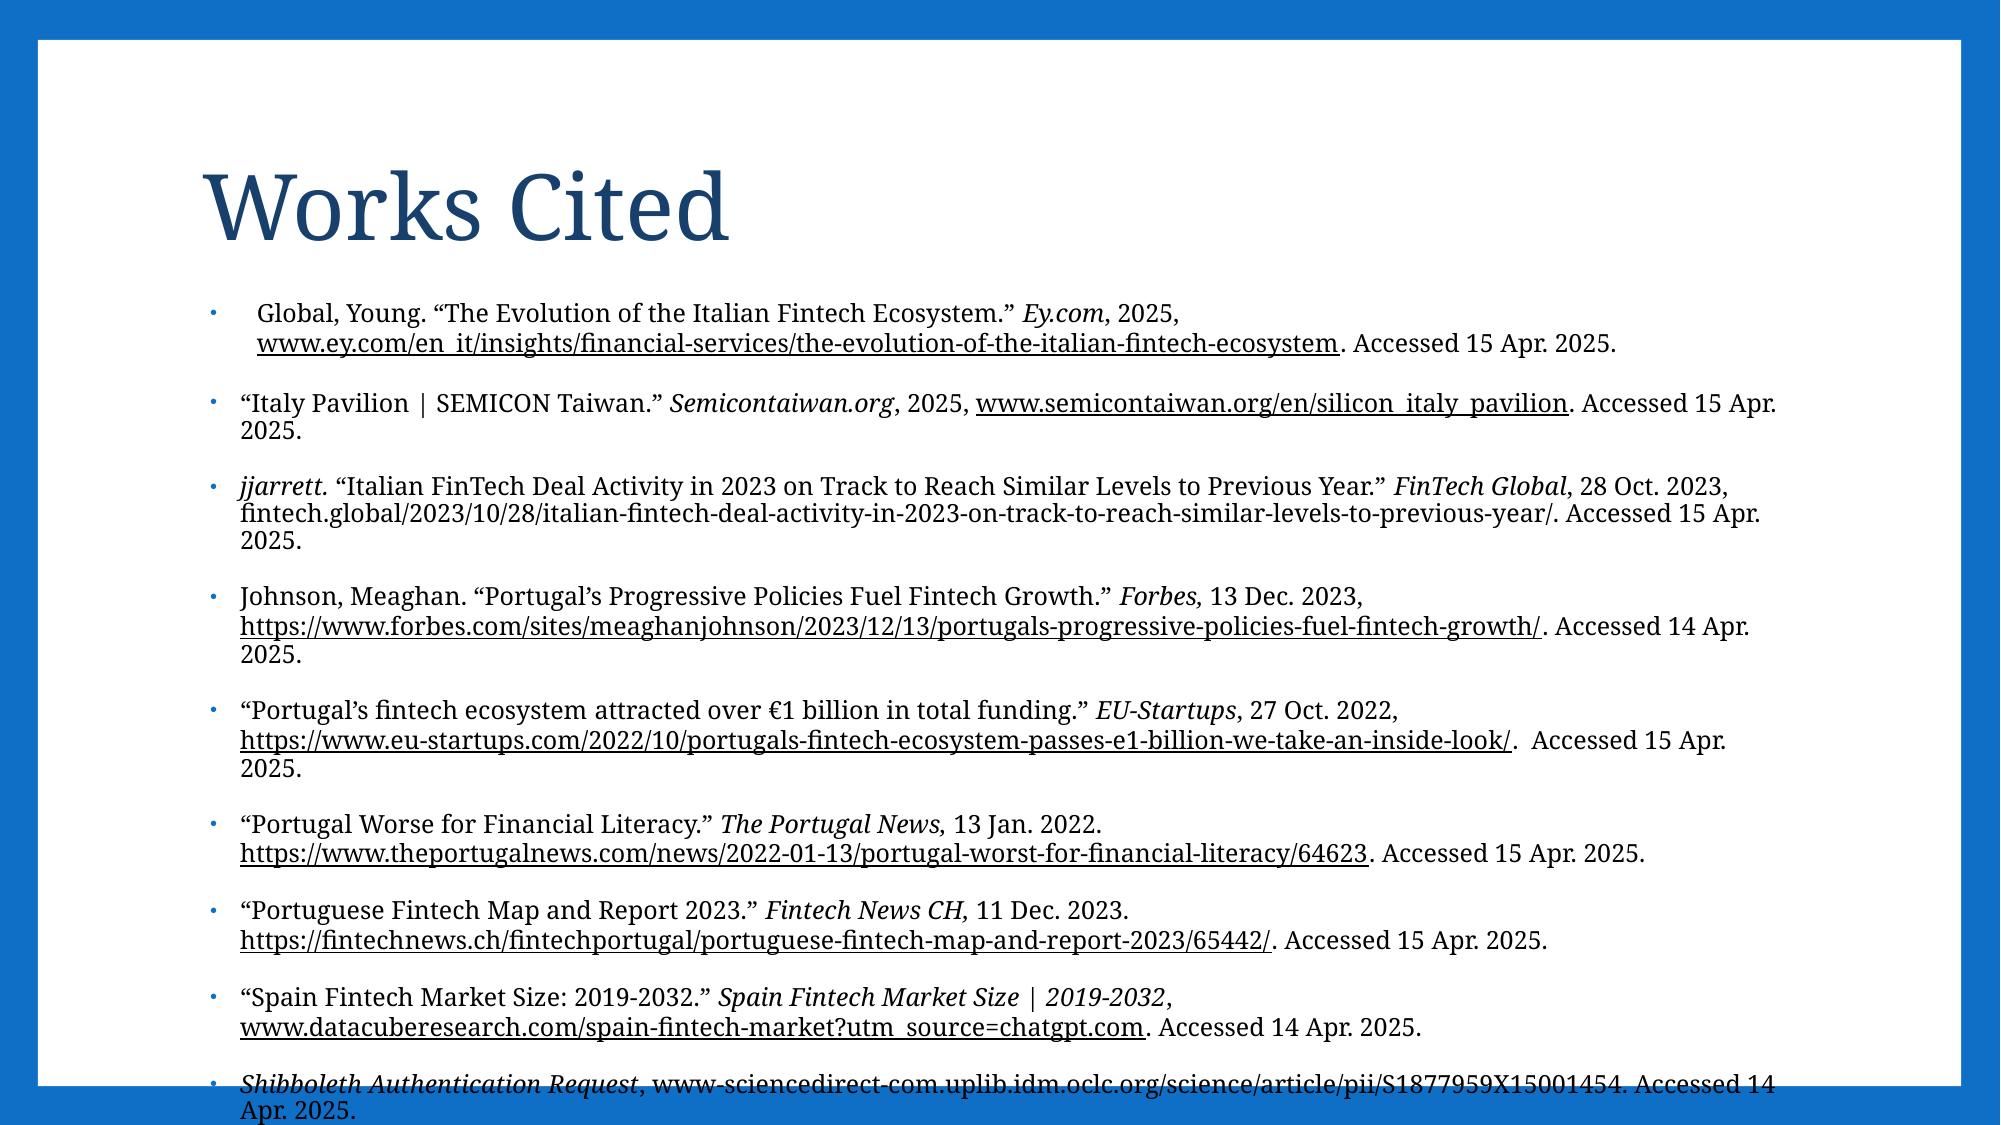

# Works Cited
Global, Young. “The Evolution of the Italian Fintech Ecosystem.” Ey.com, 2025, www.ey.com/en_it/insights/financial-services/the-evolution-of-the-italian-fintech-ecosystem. Accessed 15 Apr. 2025.
“Italy Pavilion | SEMICON Taiwan.” Semicontaiwan.org, 2025, www.semicontaiwan.org/en/silicon_italy_pavilion. Accessed 15 Apr. 2025.
jjarrett. “Italian FinTech Deal Activity in 2023 on Track to Reach Similar Levels to Previous Year.” FinTech Global, 28 Oct. 2023, fintech.global/2023/10/28/italian-fintech-deal-activity-in-2023-on-track-to-reach-similar-levels-to-previous-year/. Accessed 15 Apr. 2025.
Johnson, Meaghan. “Portugal’s Progressive Policies Fuel Fintech Growth.” Forbes, 13 Dec. 2023, https://www.forbes.com/sites/meaghanjohnson/2023/12/13/portugals-progressive-policies-fuel-fintech-growth/. Accessed 14 Apr. 2025.
“Portugal’s fintech ecosystem attracted over €1 billion in total funding.” EU-Startups, 27 Oct. 2022, https://www.eu-startups.com/2022/10/portugals-fintech-ecosystem-passes-e1-billion-we-take-an-inside-look/.  Accessed 15 Apr. 2025.
“Portugal Worse for Financial Literacy.” The Portugal News, 13 Jan. 2022. https://www.theportugalnews.com/news/2022-01-13/portugal-worst-for-financial-literacy/64623. Accessed 15 Apr. 2025.
“Portuguese Fintech Map and Report 2023.” Fintech News CH, 11 Dec. 2023. https://fintechnews.ch/fintechportugal/portuguese-fintech-map-and-report-2023/65442/. Accessed 15 Apr. 2025.
“Spain Fintech Market Size: 2019-2032.” Spain Fintech Market Size | 2019-2032, www.datacuberesearch.com/spain-fintech-market?utm_source=chatgpt.com. Accessed 14 Apr. 2025.
Shibboleth Authentication Request, www-sciencedirect-com.uplib.idm.oclc.org/science/article/pii/S1877959X15001454. Accessed 14 Apr. 2025.
“The Evolution of the Fintech District Ecosystem in 2024.” Fintechdistrict.com, 2024, www.fintechdistrict.com/en/insights/blog/2024-a-year-of-investment-and-collaboration-within-fintech-district-ecosystem/. Accessed 15 Apr. 2025.